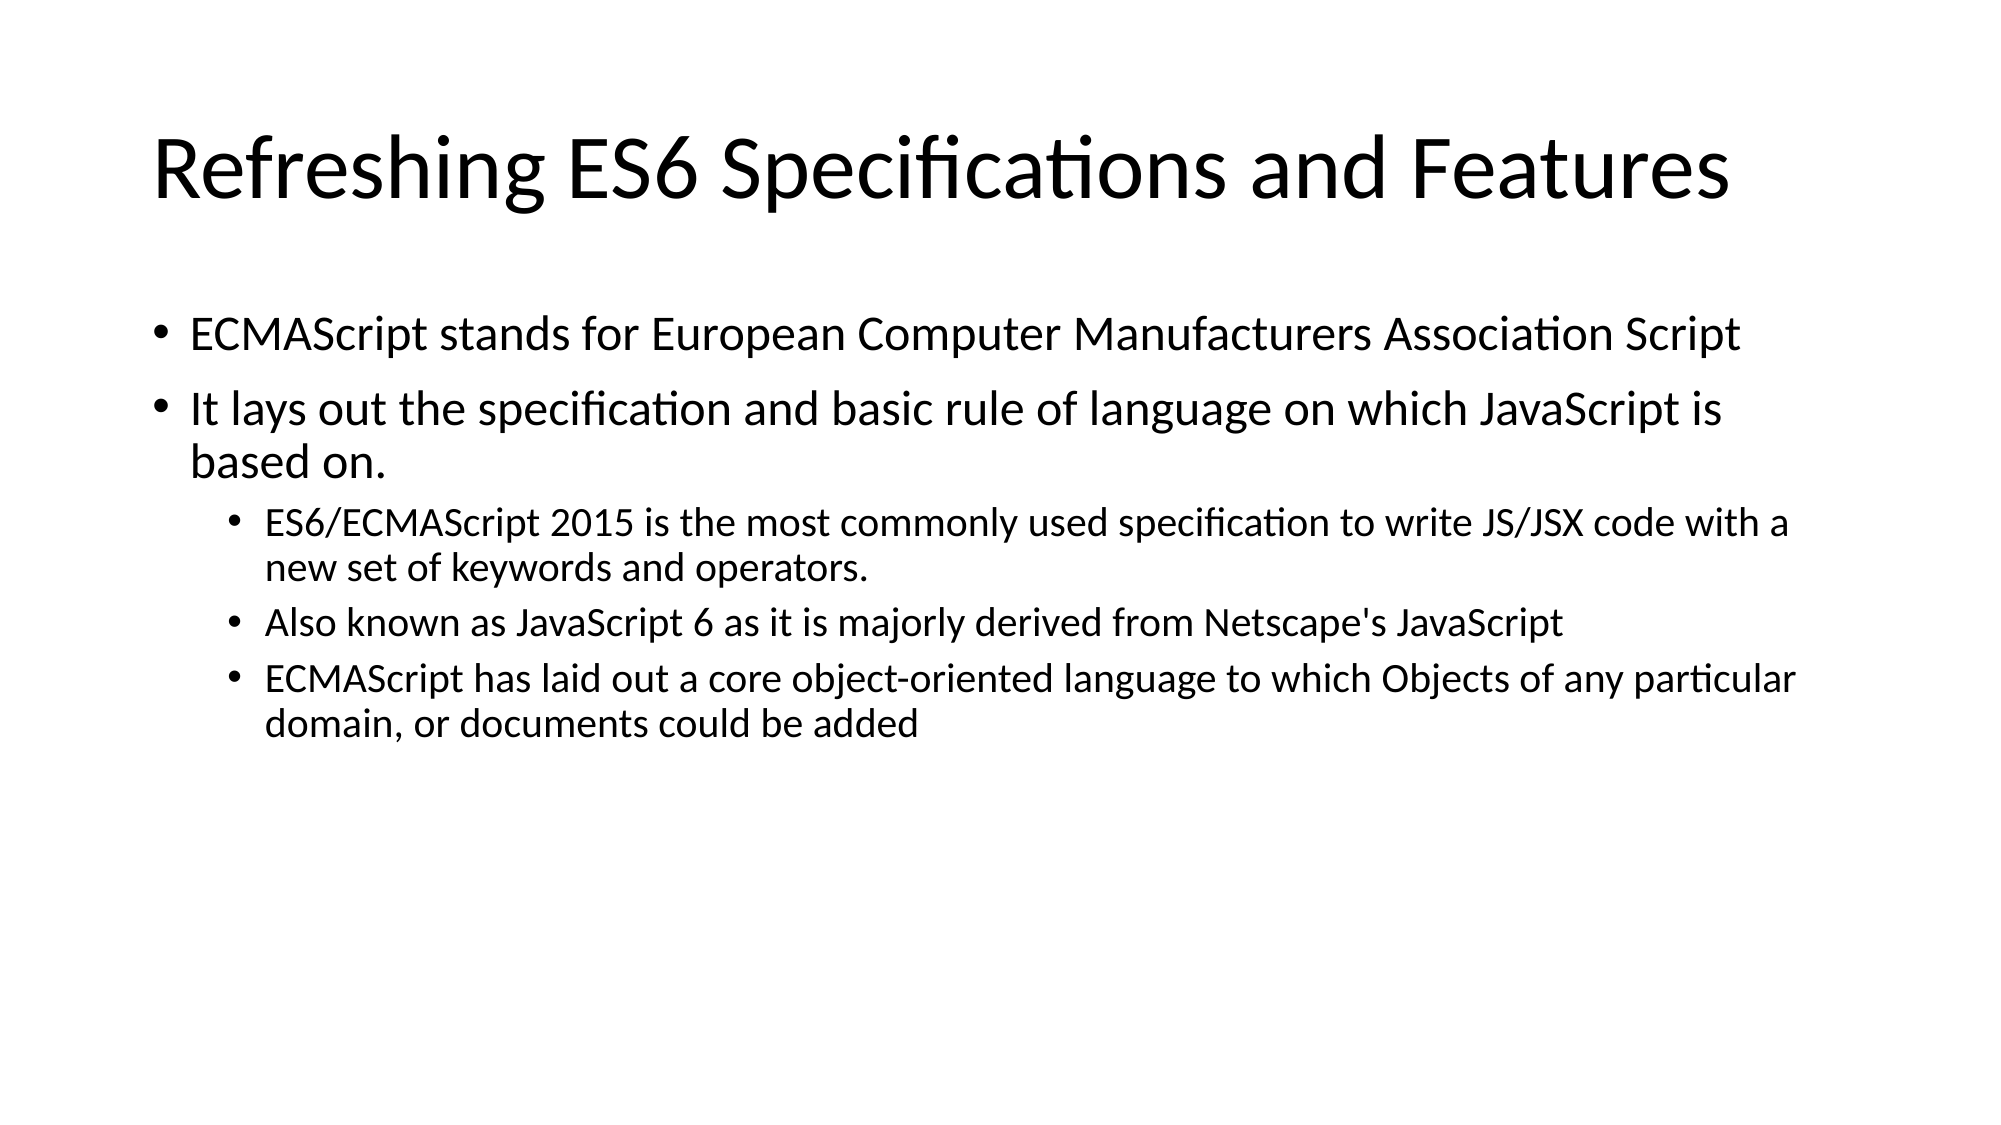

# Refreshing ES6 Specifications and Features
ECMAScript stands for European Computer Manufacturers Association Script
It lays out the specification and basic rule of language on which JavaScript is based on.
ES6/ECMAScript 2015 is the most commonly used specification to write JS/JSX code with a new set of keywords and operators.
Also known as JavaScript 6 as it is majorly derived from Netscape's JavaScript
ECMAScript has laid out a core object-oriented language to which Objects of any particular domain, or documents could be added